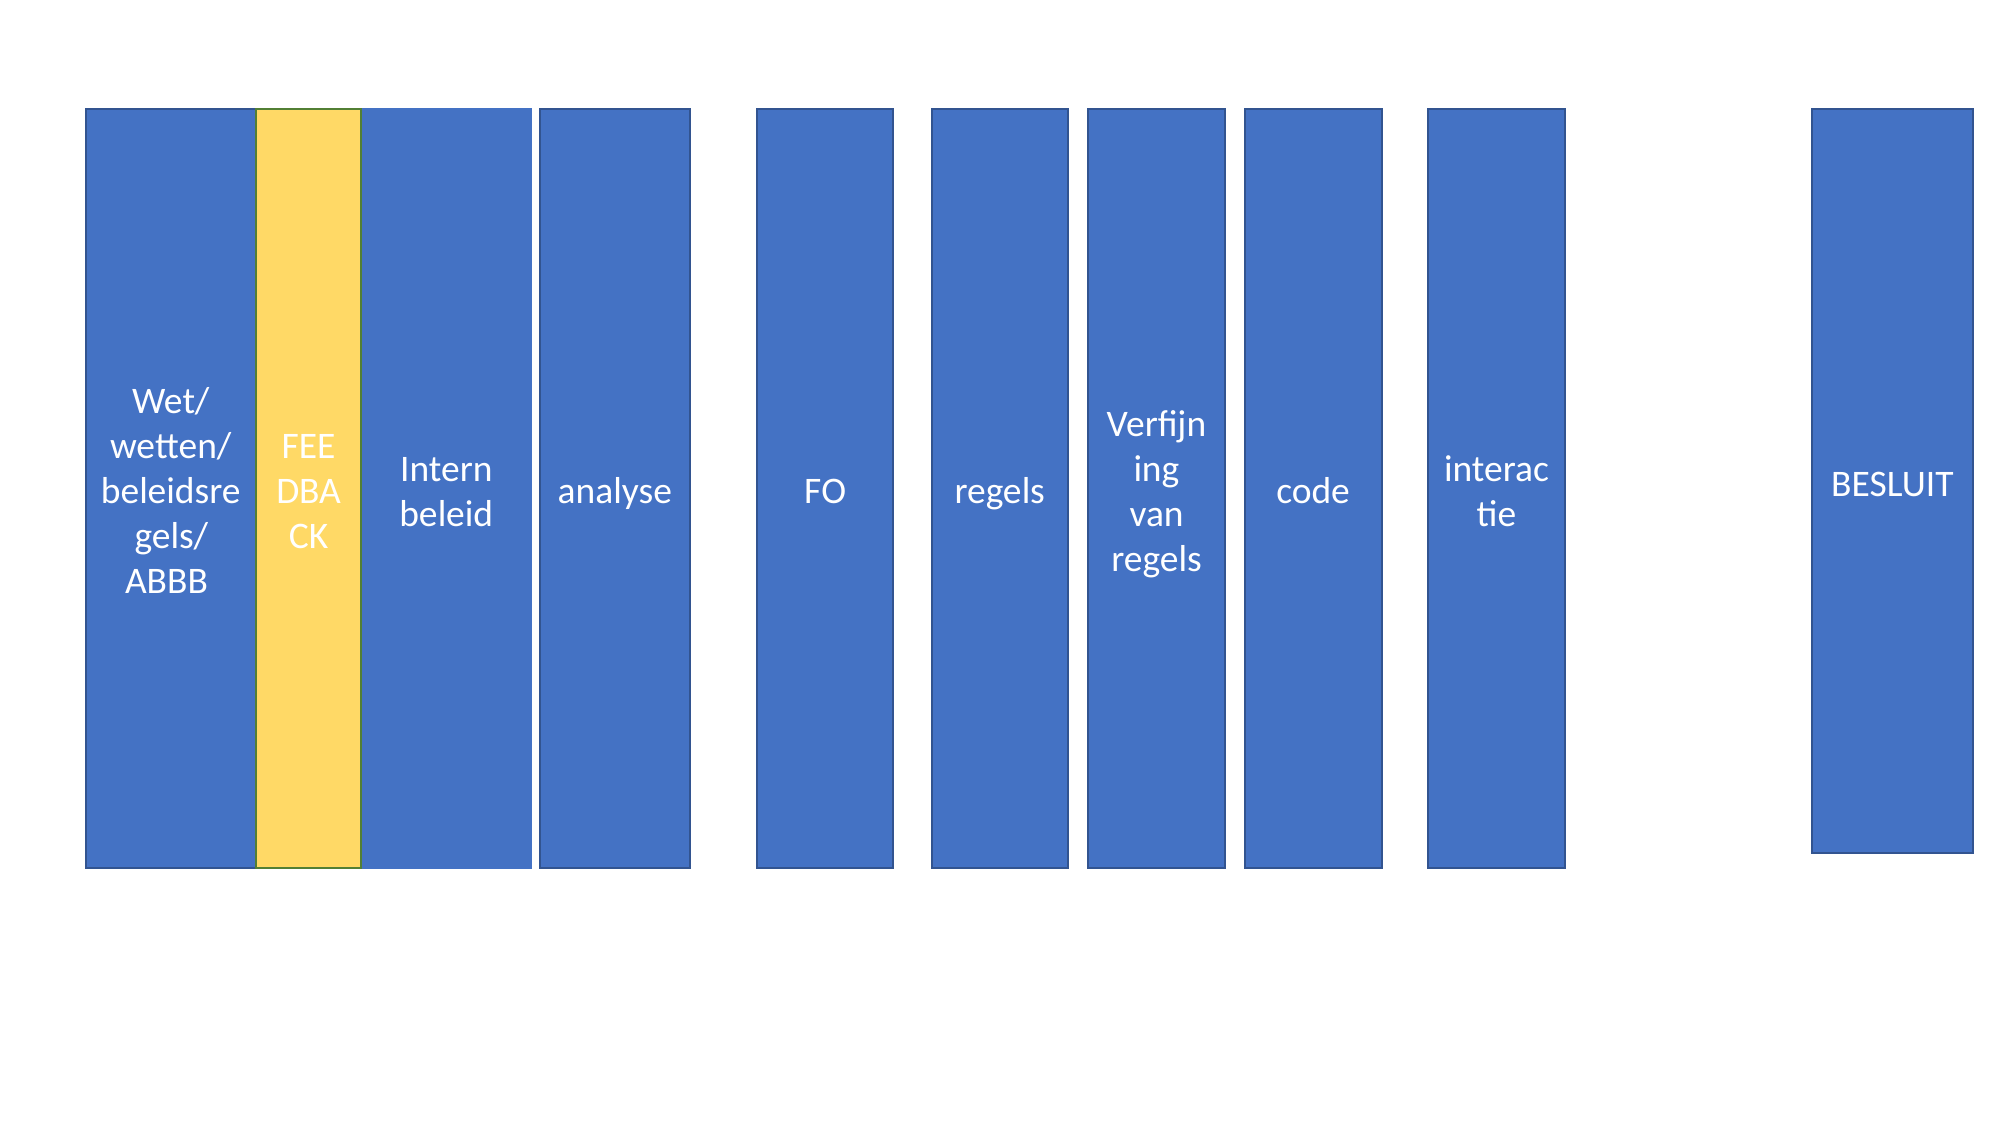

Wet/wetten/beleidsregels/ABBB
FEEDBACK
Intern beleid
analyse
FO
regels
Verfijning van regels
code
interactie
BESLUIT